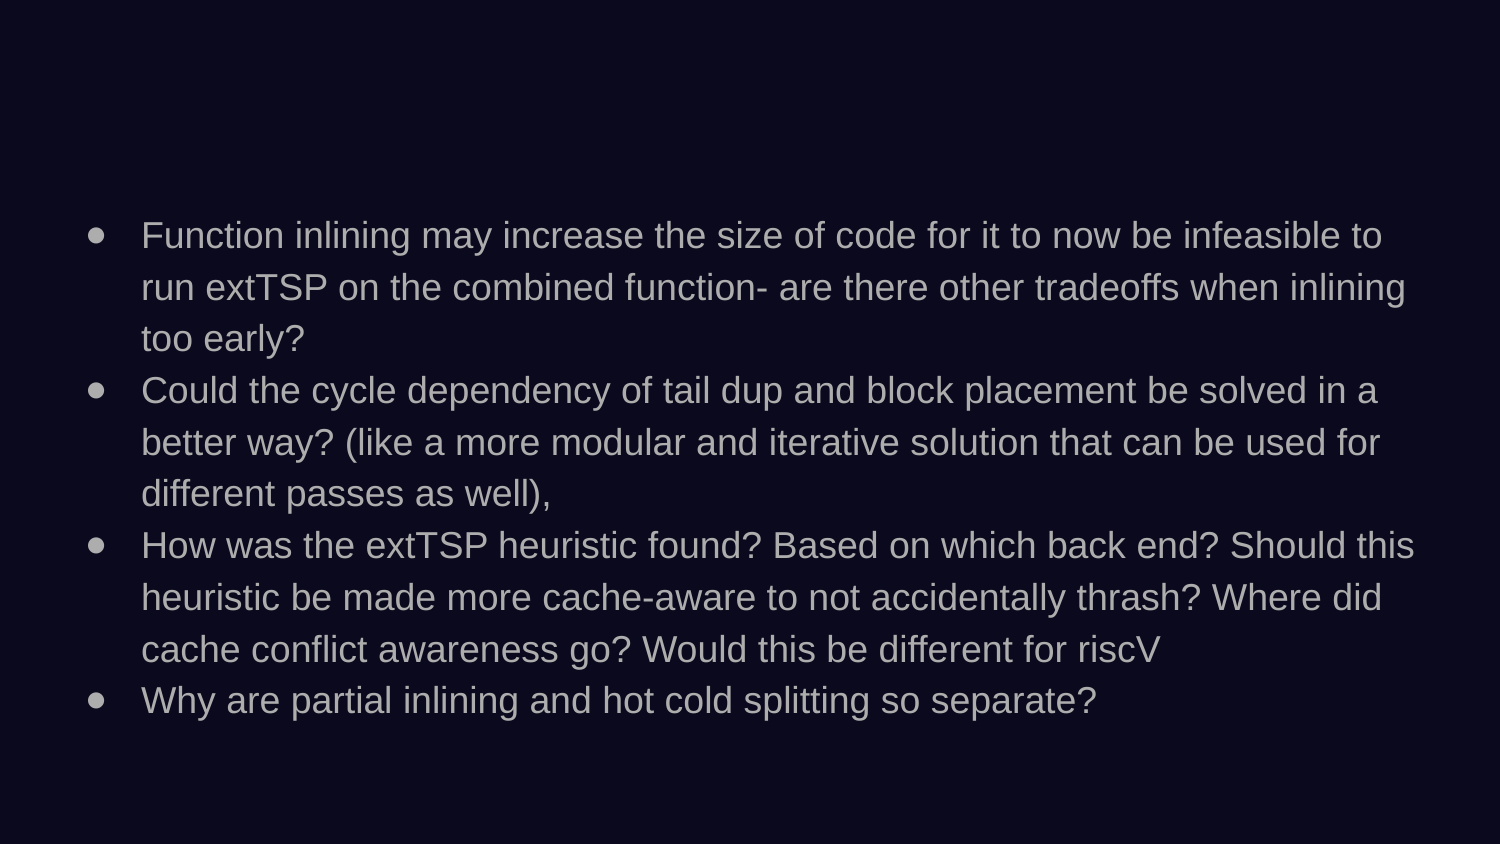

#
Function inlining may increase the size of code for it to now be infeasible to run extTSP on the combined function- are there other tradeoffs when inlining too early?
Could the cycle dependency of tail dup and block placement be solved in a better way? (like a more modular and iterative solution that can be used for different passes as well),
How was the extTSP heuristic found? Based on which back end? Should this heuristic be made more cache-aware to not accidentally thrash? Where did cache conflict awareness go? Would this be different for riscV
Why are partial inlining and hot cold splitting so separate?